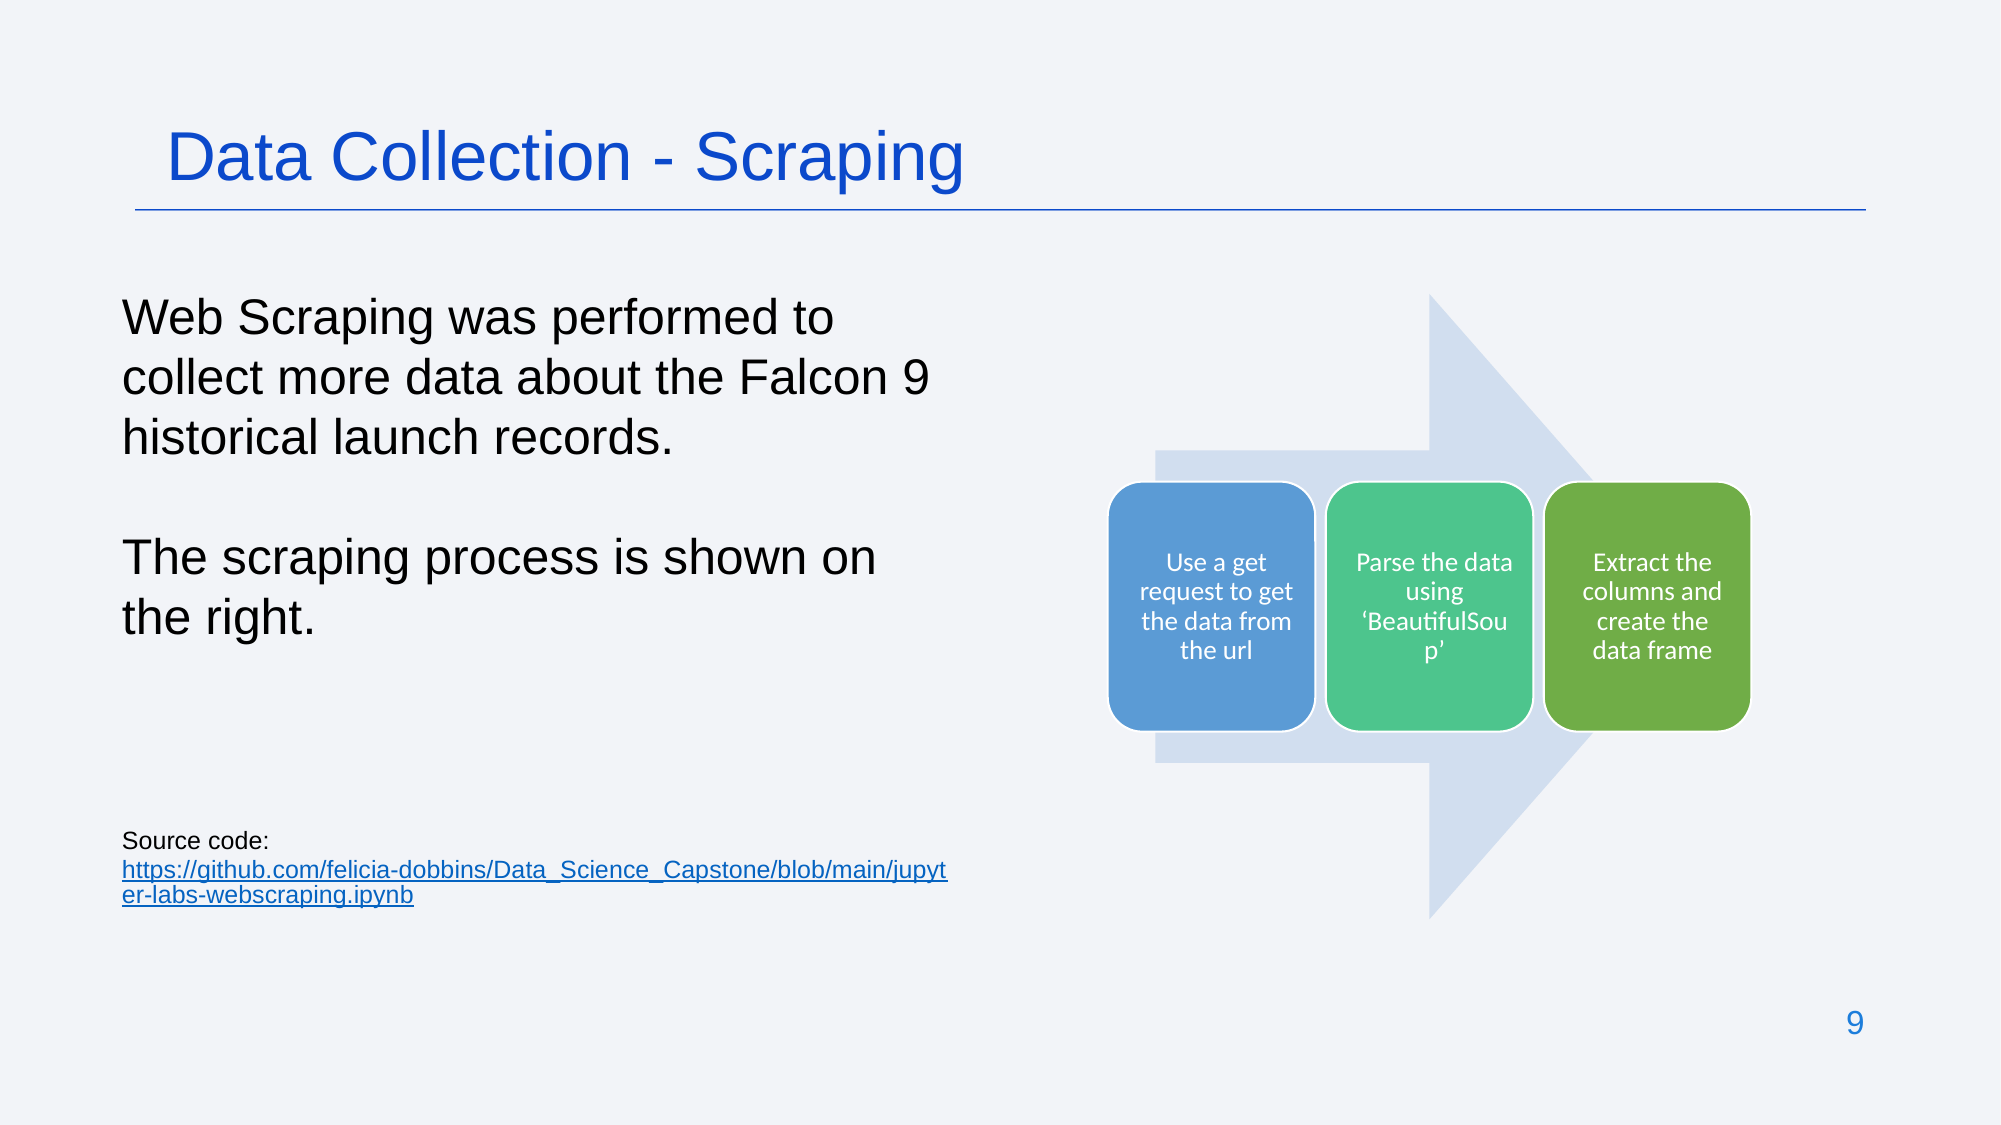

Data Collection - Scraping
Web Scraping was performed to collect more data about the Falcon 9 historical launch records.

The scraping process is shown on the right.

Source code: https://github.com/felicia-dobbins/Data_Science_Capstone/blob/main/jupyter-labs-webscraping.ipynb
Use a get request to get the data from the url
Parse the data using ‘BeautifulSoup’
Extract the columns and create the data frame
9